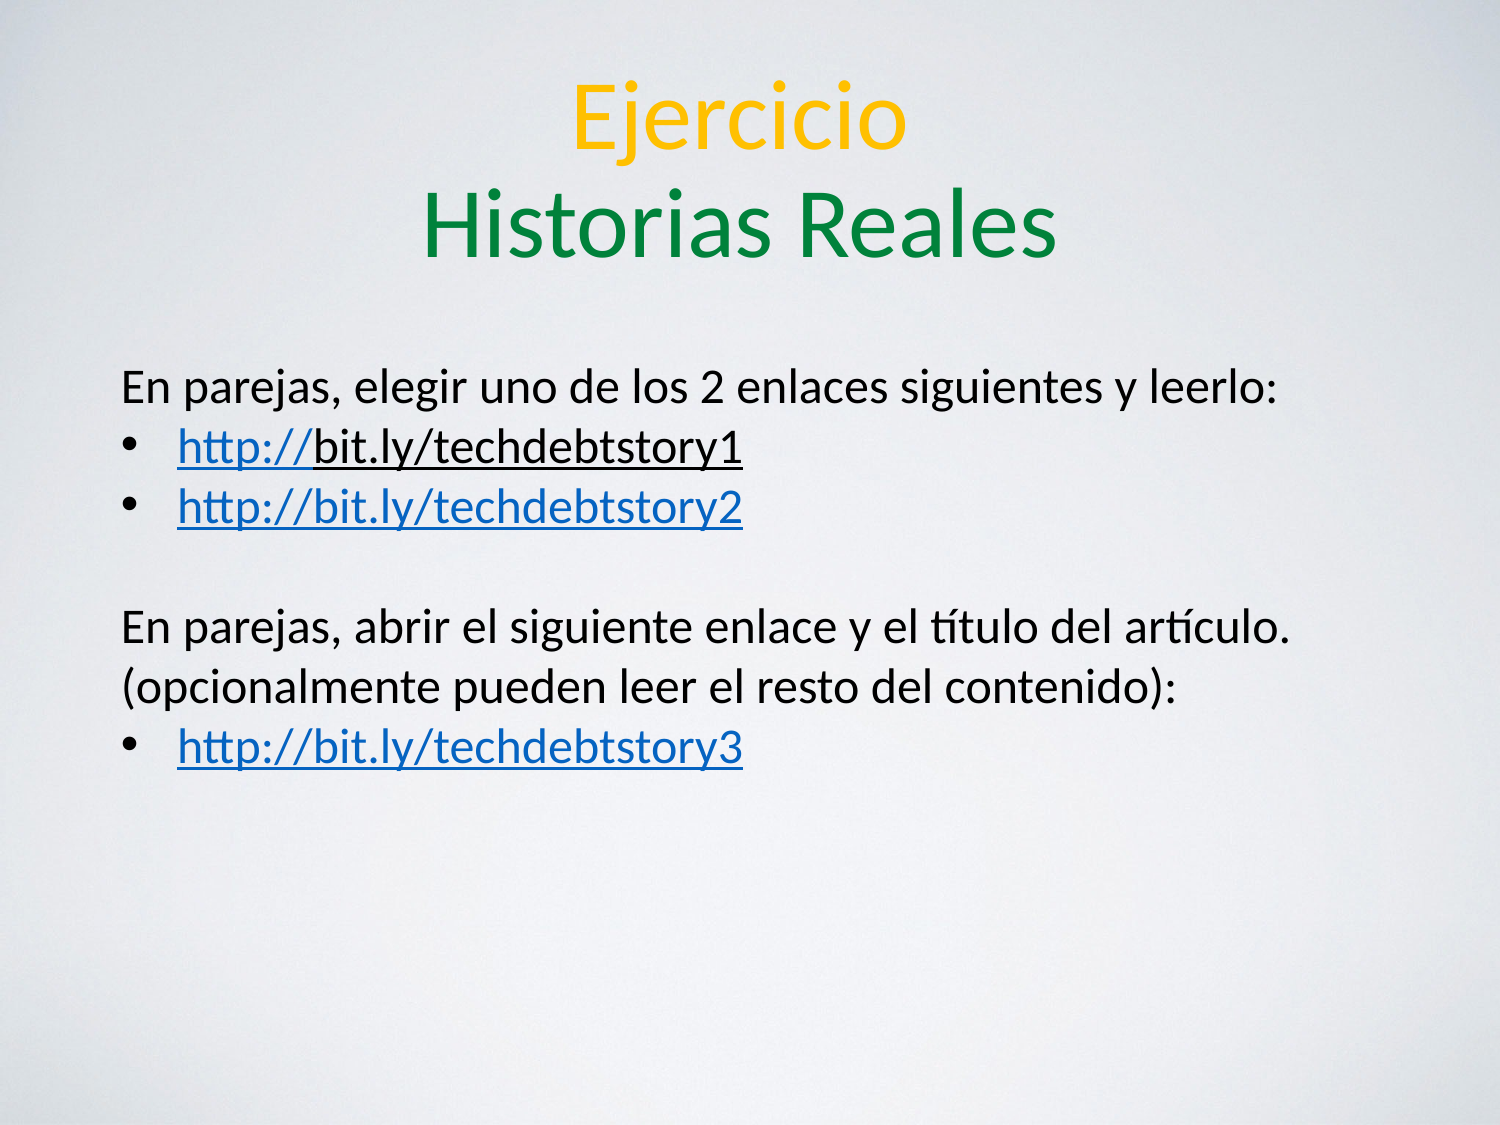

# Ejercicio Historias Reales
En parejas, elegir uno de los 2 enlaces siguientes y leerlo:
http://bit.ly/techdebtstory1
http://bit.ly/techdebtstory2

En parejas, abrir el siguiente enlace y el título del artículo.
(opcionalmente pueden leer el resto del contenido):
http://bit.ly/techdebtstory3